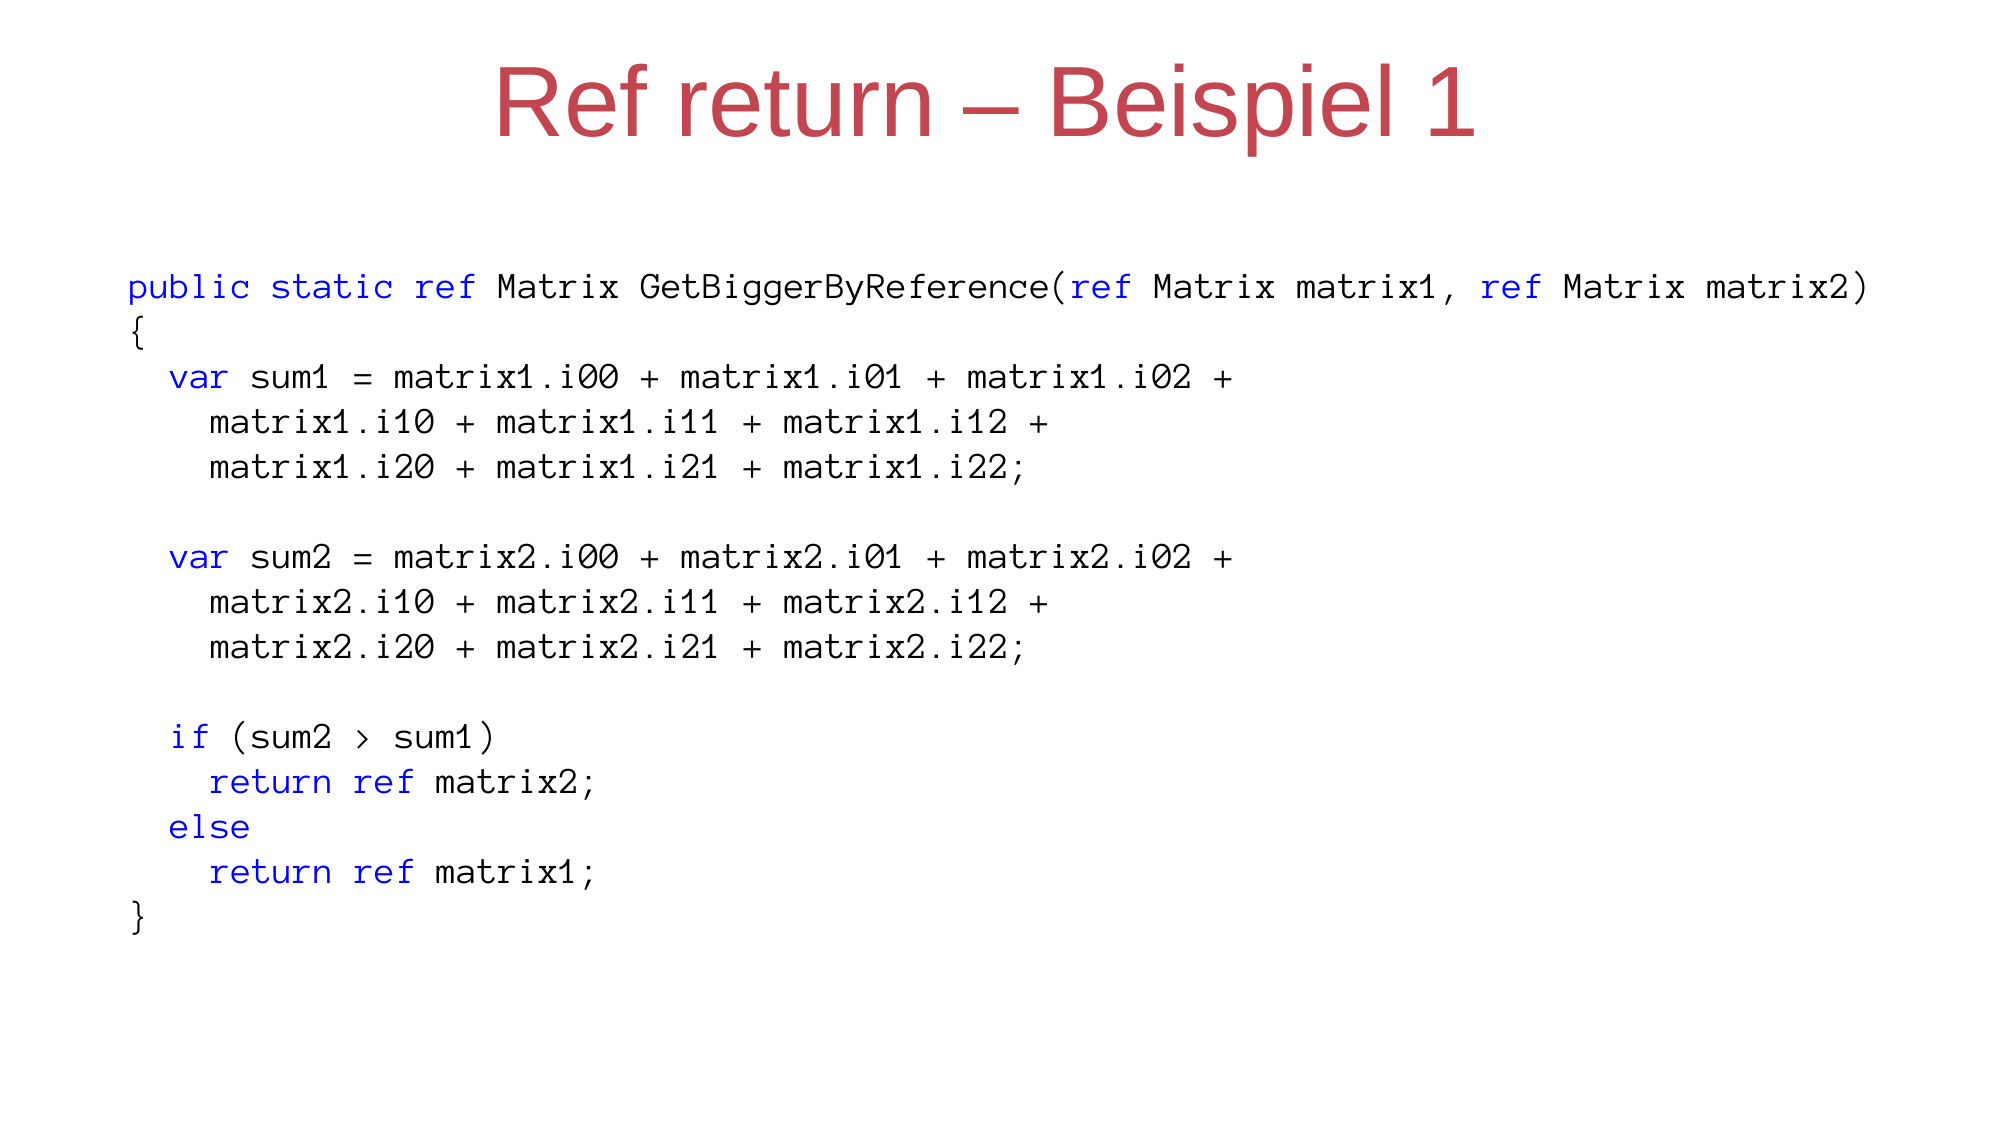

# Ref return – Beispiel 1

public static ref Matrix GetBiggerByReference(ref Matrix matrix1, ref Matrix matrix2)
{
  var sum1 = matrix1.i00 + matrix1.i01 + matrix1.i02 +
    matrix1.i10 + matrix1.i11 + matrix1.i12 +
    matrix1.i20 + matrix1.i21 + matrix1.i22;

  var sum2 = matrix2.i00 + matrix2.i01 + matrix2.i02 +
    matrix2.i10 + matrix2.i11 + matrix2.i12 +
    matrix2.i20 + matrix2.i21 + matrix2.i22;

  if (sum2 > sum1)
    return ref matrix2;
  else
    return ref matrix1;
}